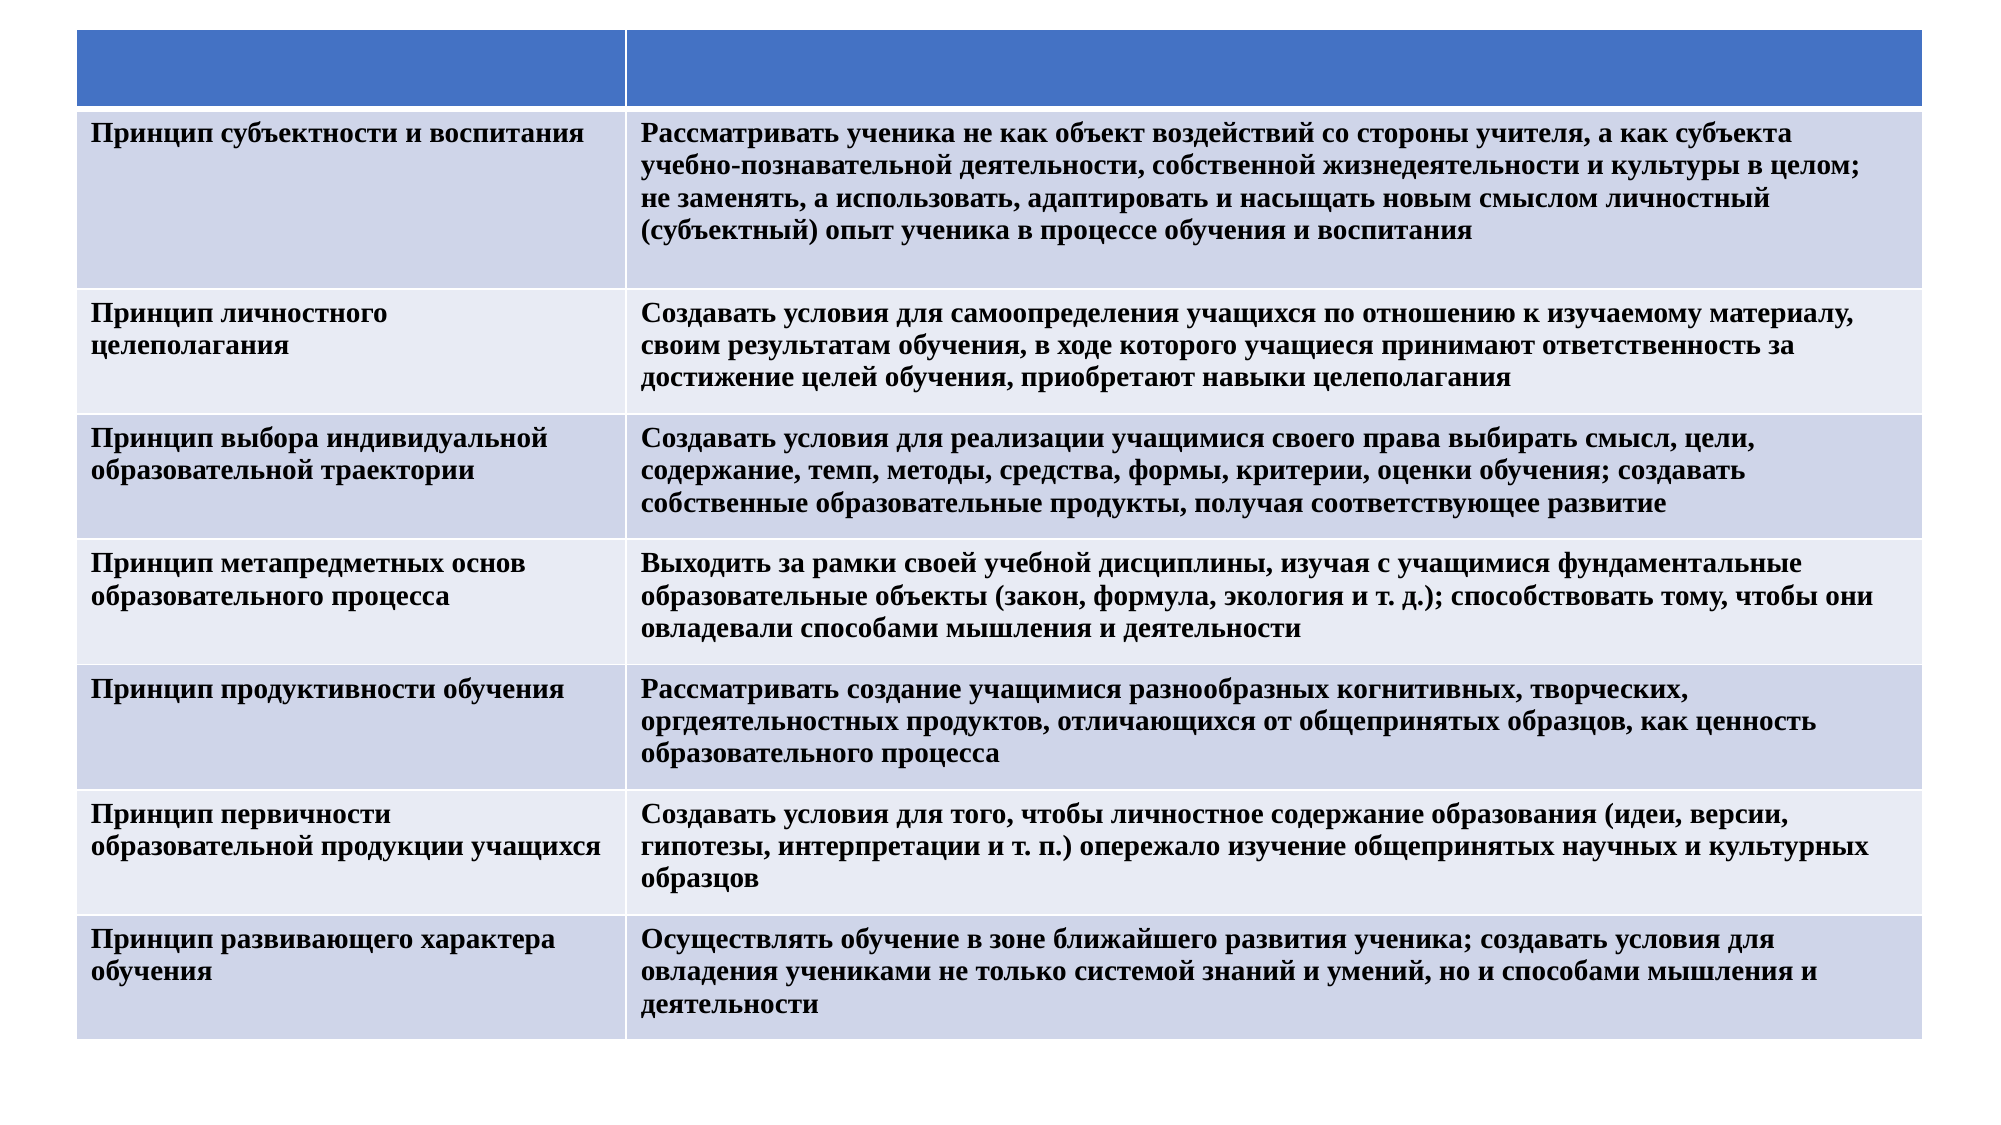

|  |  |
| --- | --- |
| Принцип субъектности и воспитания | Рассматривать ученика не как объект воздействий со стороны учителя, а как субъекта учебно-познавательной деятельности, собственной жизнедеятельности и культуры в целом; не заменять, а использовать, адаптировать и насыщать новым смыслом личностный (субъектный) опыт ученика в процессе обучения и воспитания |
| Принцип личностного целеполагания | Создавать условия для самоопределения учащихся по отношению к изучаемому материалу, своим результатам обучения, в ходе которого учащиеся принимают ответственность за достижение целей обучения, приобретают навыки целеполагания |
| Принцип выбора индивидуальной образовательной траектории | Создавать условия для реализации учащимися своего права выбирать смысл, цели, содержание, темп, методы, средства, формы, критерии, оценки обучения; создавать собственные образовательные продукты, получая соответствующее развитие |
| Принцип метапредметных основ образовательного процесса | Выходить за рамки своей учебной дисциплины, изучая с учащимися фундаментальные образовательные объекты (закон, формула, экология и т. д.); способствовать тому, чтобы они овладевали способами мышления и деятельности |
| Принцип продуктивности обучения | Рассматривать создание учащимися разнообразных когнитивных, творческих, оргдеятельностных продуктов, отличающихся от общепринятых образцов, как ценность образовательного процесса |
| Принцип первичности образовательной продукции учащихся | Создавать условия для того, чтобы личностное содержание образования (идеи, версии, гипотезы, интерпретации и т. п.) опережало изучение общепринятых научных и культурных образцов |
| Принцип развивающего характера обучения | Осуществлять обучение в зоне ближайшего развития ученика; создавать условия для овладения учениками не только системой знаний и умений, но и способами мышления и деятельности |